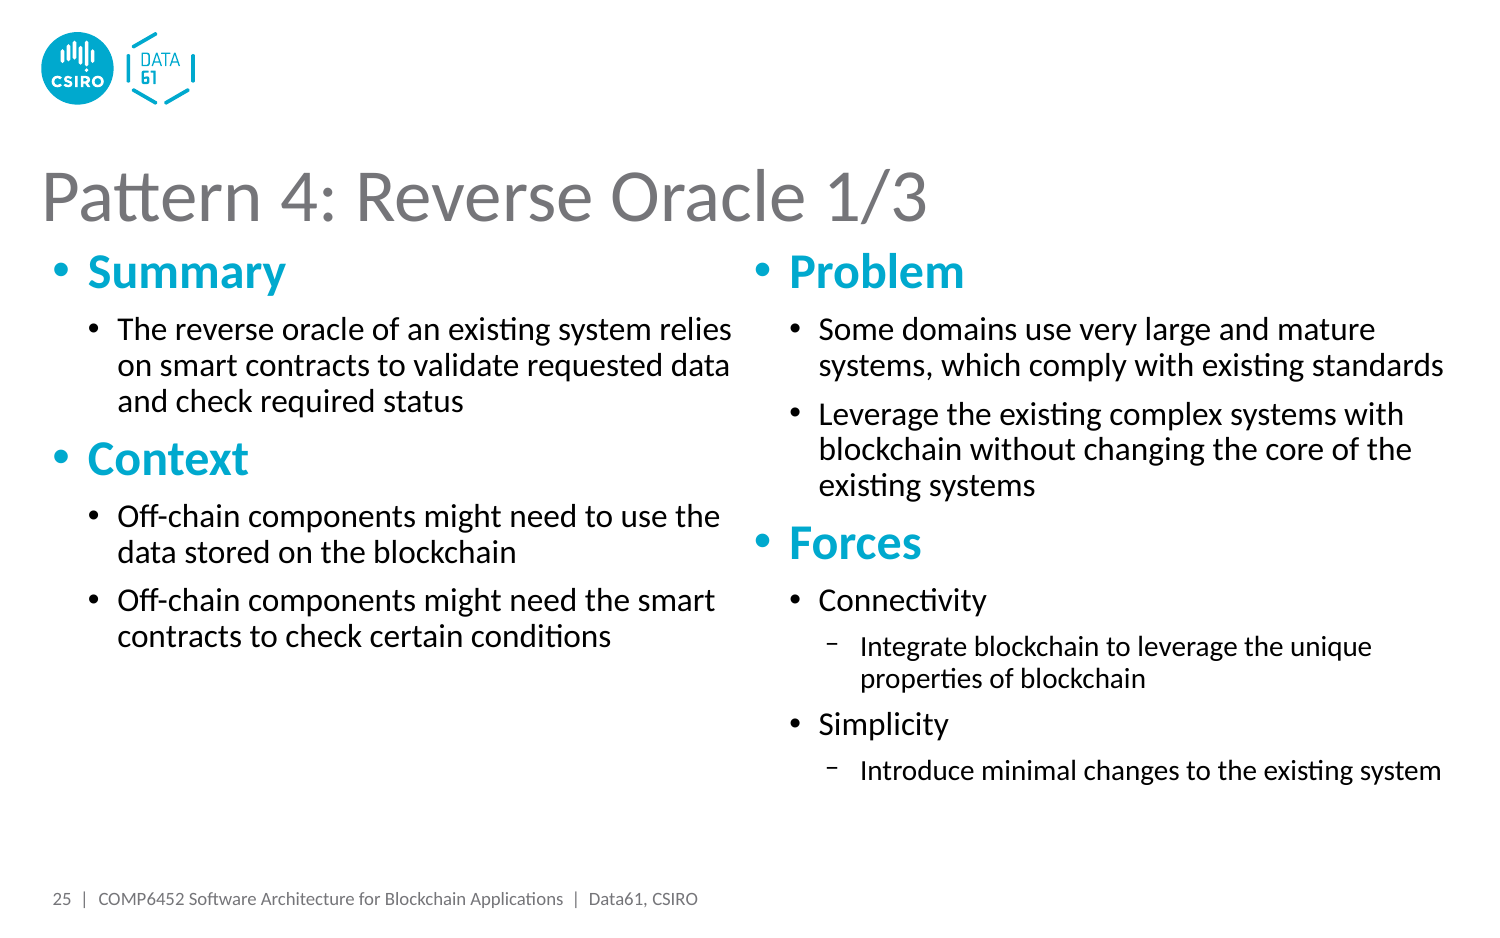

# Pattern 4: Reverse Oracle 1/3
Summary
The reverse oracle of an existing system relies on smart contracts to validate requested data and check required status
Context
Off-chain components might need to use the data stored on the blockchain
Off-chain components might need the smart contracts to check certain conditions

Problem
Some domains use very large and mature systems, which comply with existing standards
Leverage the existing complex systems with blockchain without changing the core of the existing systems
Forces
Connectivity
Integrate blockchain to leverage the unique properties of blockchain
Simplicity
Introduce minimal changes to the existing system
25  |
COMP6452 Software Architecture for Blockchain Applications  |  Data61, CSIRO